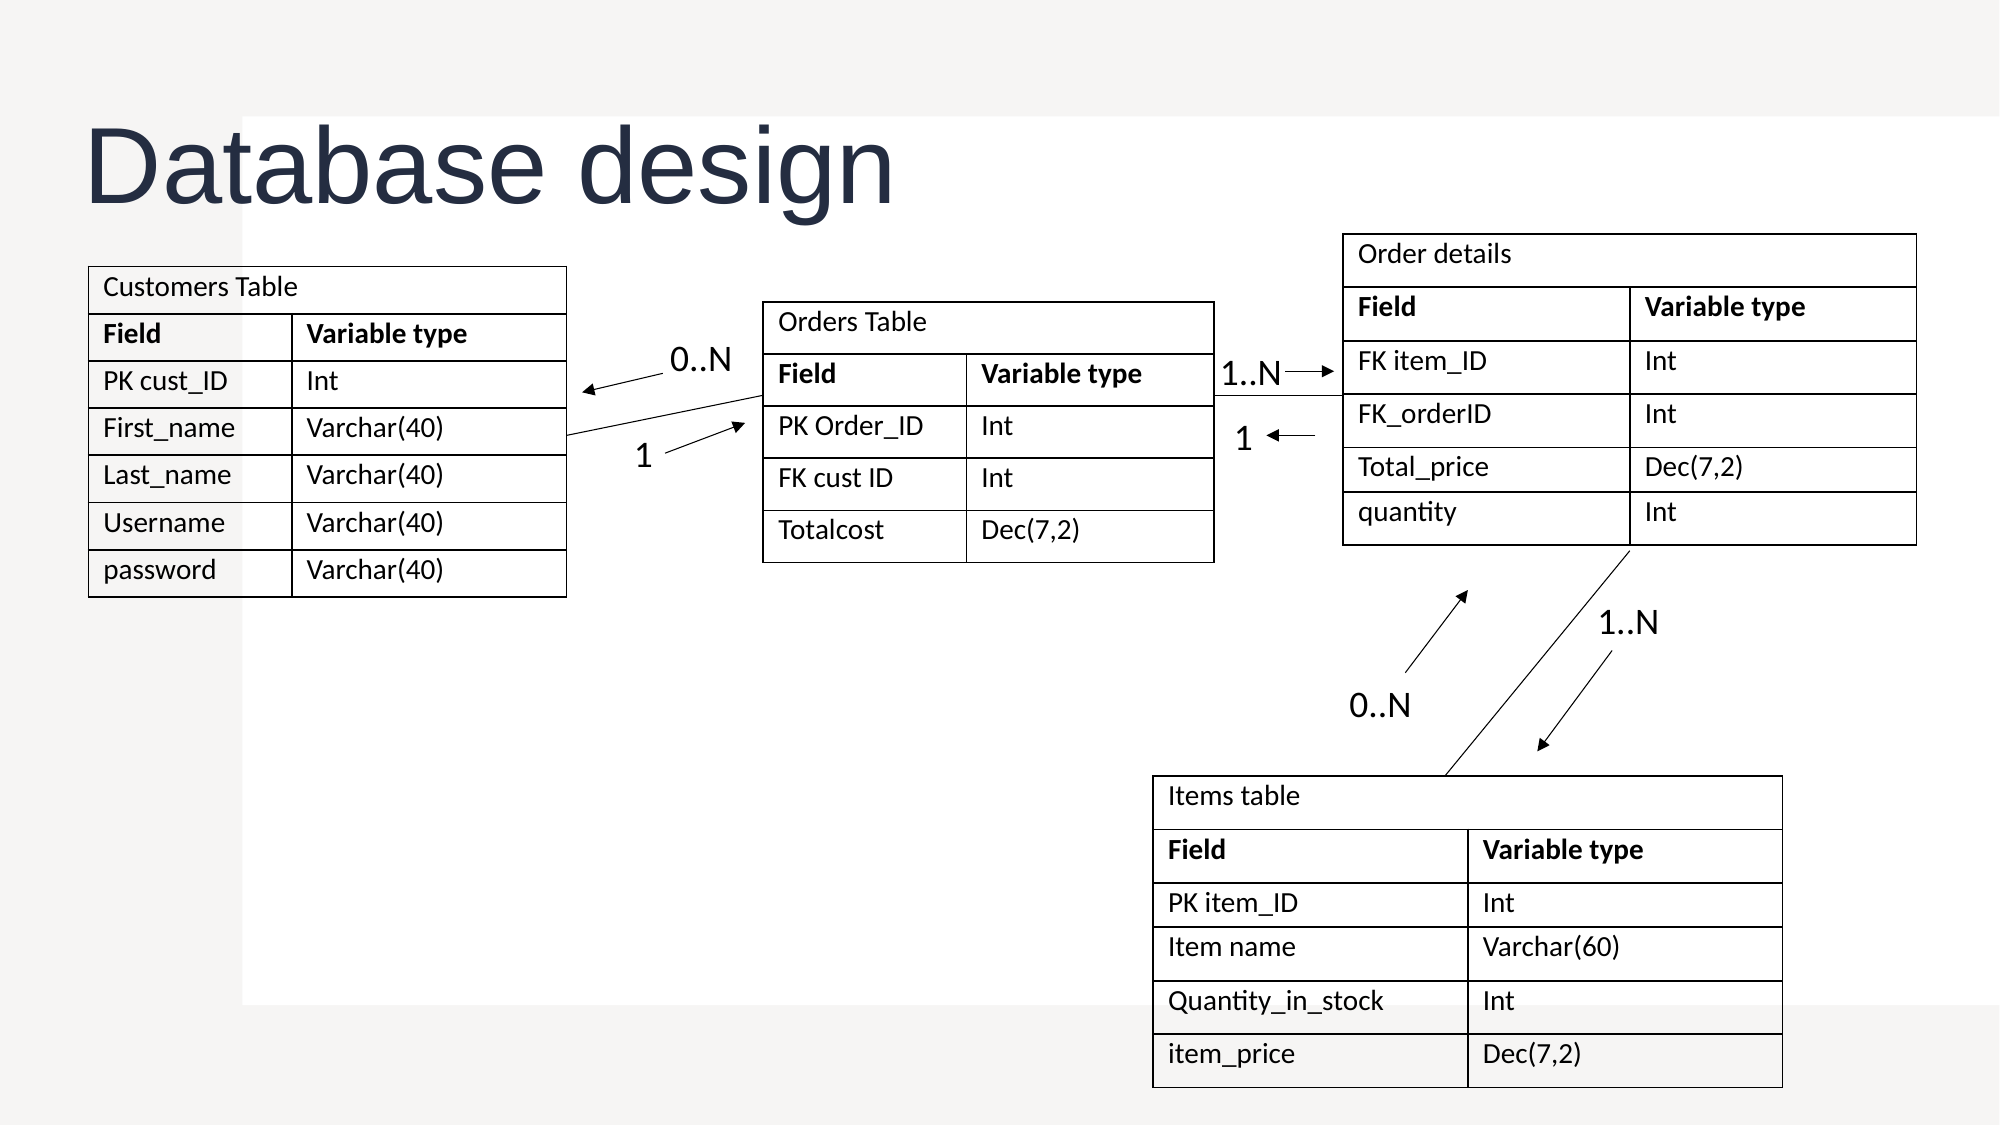

# Database design
| Order details |  |
| --- | --- |
| Field | Variable type |
| FK item\_ID | Int |
| FK\_orderID | Int |
| Total\_price | Dec(7,2) |
| quantity | Int |
| Customers Table |  |
| --- | --- |
| Field | Variable type |
| PK cust\_ID | Int |
| First\_name | Varchar(40) |
| Last\_name | Varchar(40) |
| Username | Varchar(40) |
| password | Varchar(40) |
| Orders Table |  |
| --- | --- |
| Field | Variable type |
| PK Order\_ID | Int |
| FK cust ID | Int |
| Totalcost | Dec(7,2) |
0..N
1..N
1
1
1..N
0..N
| Items table |  |
| --- | --- |
| Field | Variable type |
| PK item\_ID | Int |
| Item name | Varchar(60) |
| Quantity\_in\_stock | Int |
| item\_price | Dec(7,2) |